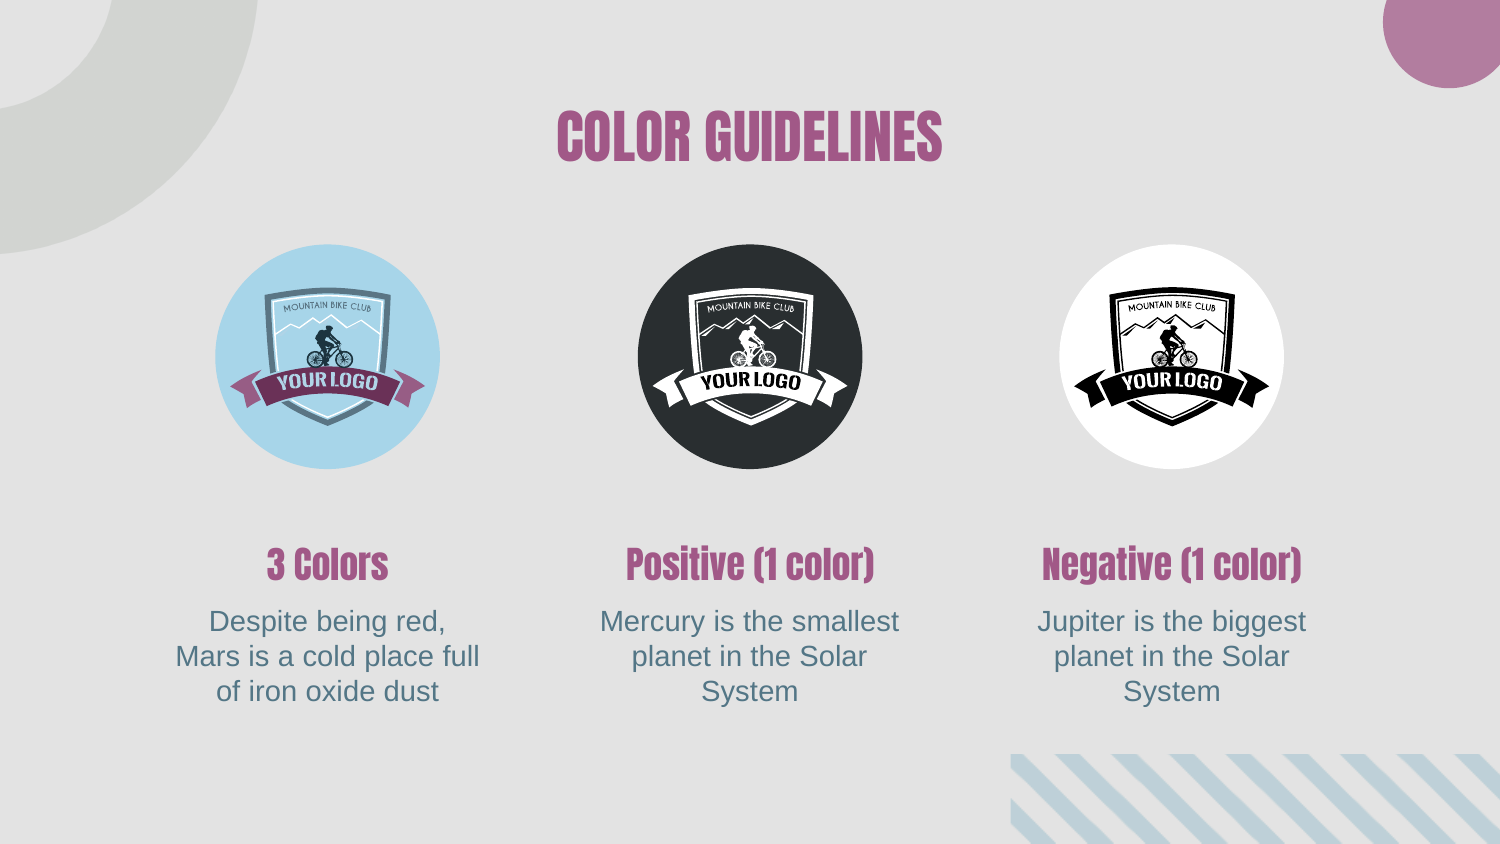

# COLOR GUIDELINES

3 Colors
Positive (1 color)
Negative (1 color)
Despite being red, Mars is a cold place full of iron oxide dust
Mercury is the smallest planet in the Solar System
Jupiter is the biggest planet in the Solar System